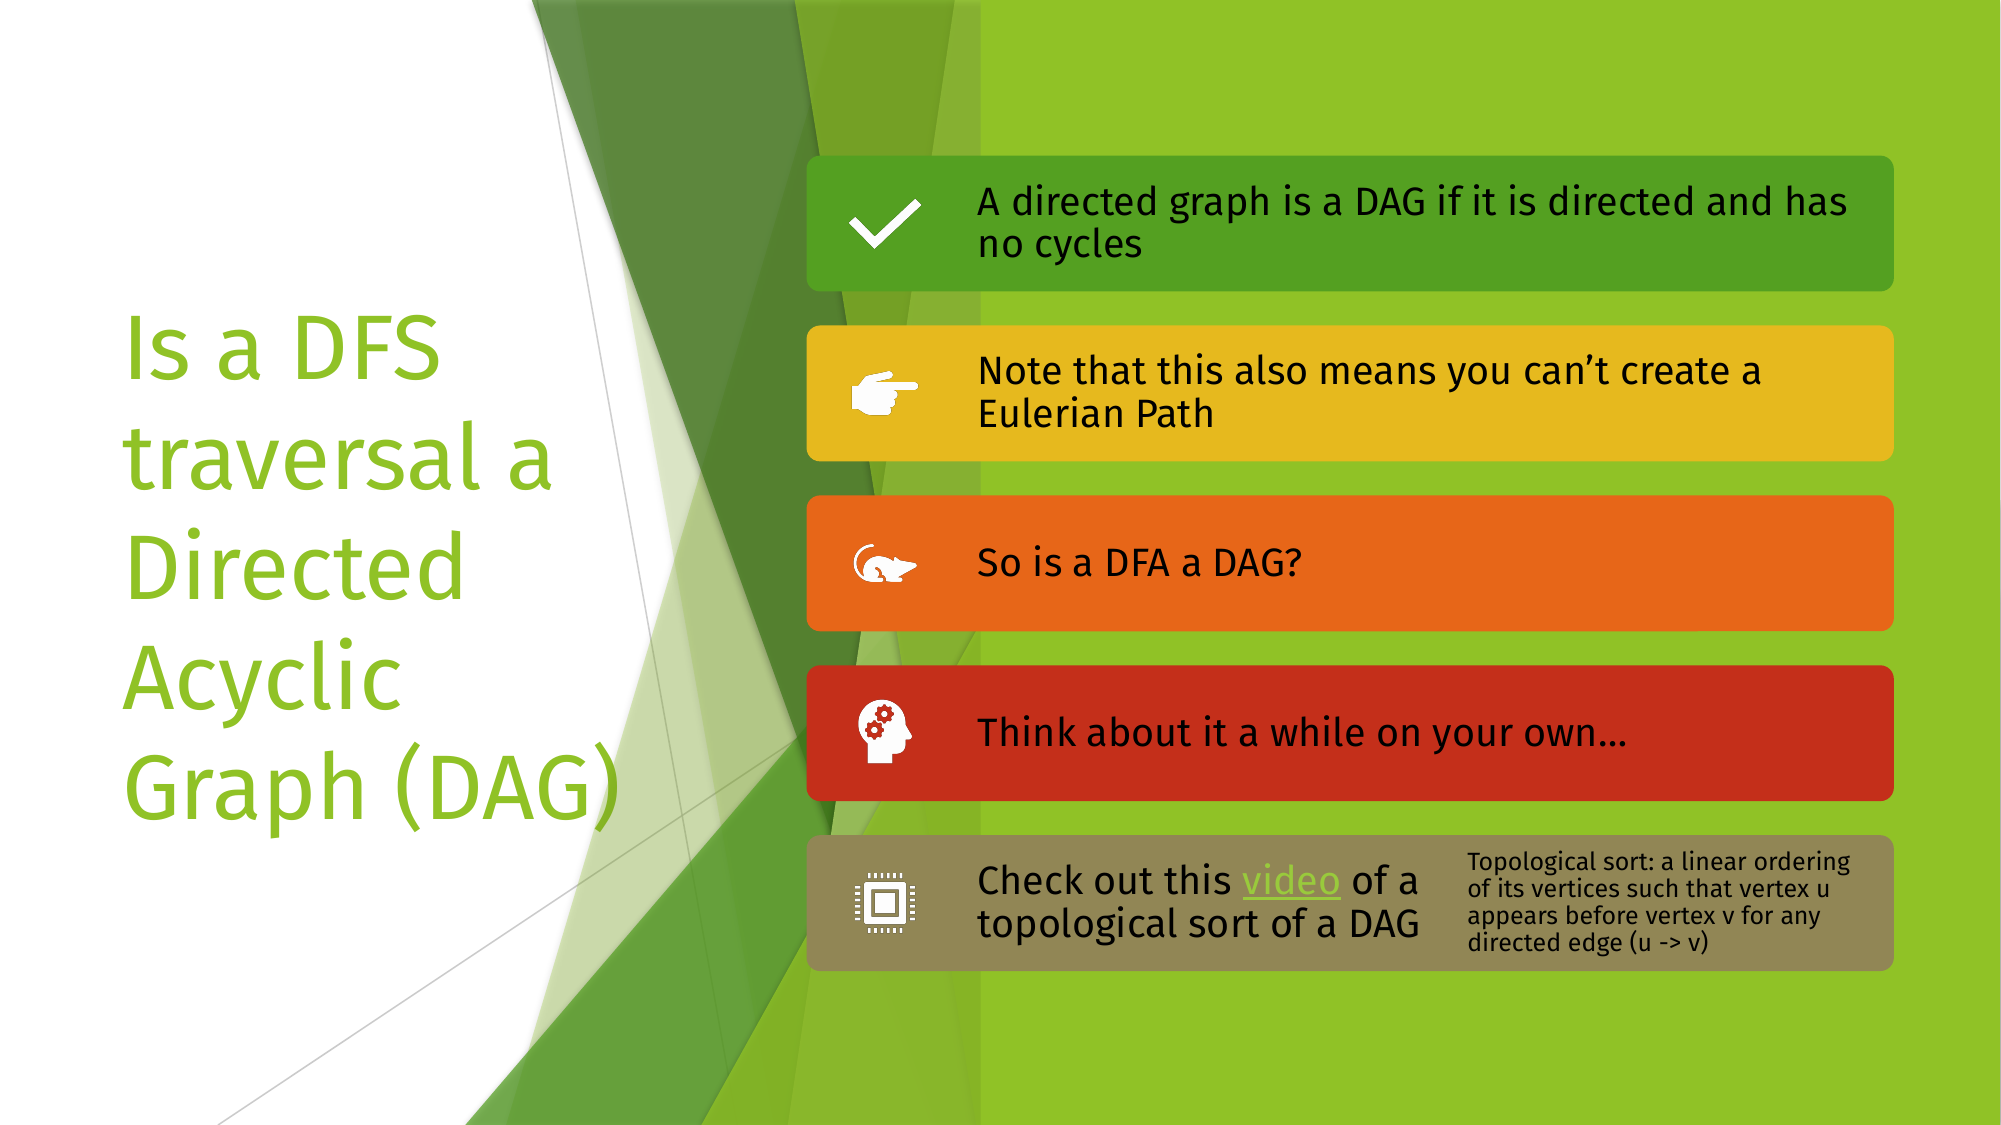

A directed graph is a DAG if it is directed and has no cycles
Note that this also means you can’t create a Eulerian Path
So is a DFA a DAG?
Think about it a while on your own…
Check out this video of a topological sort of a DAG
Topological sort: a linear ordering of its vertices such that vertex u appears before vertex v for any directed edge (u -> v)
# Is a DFS traversal a Directed Acyclic Graph (DAG)